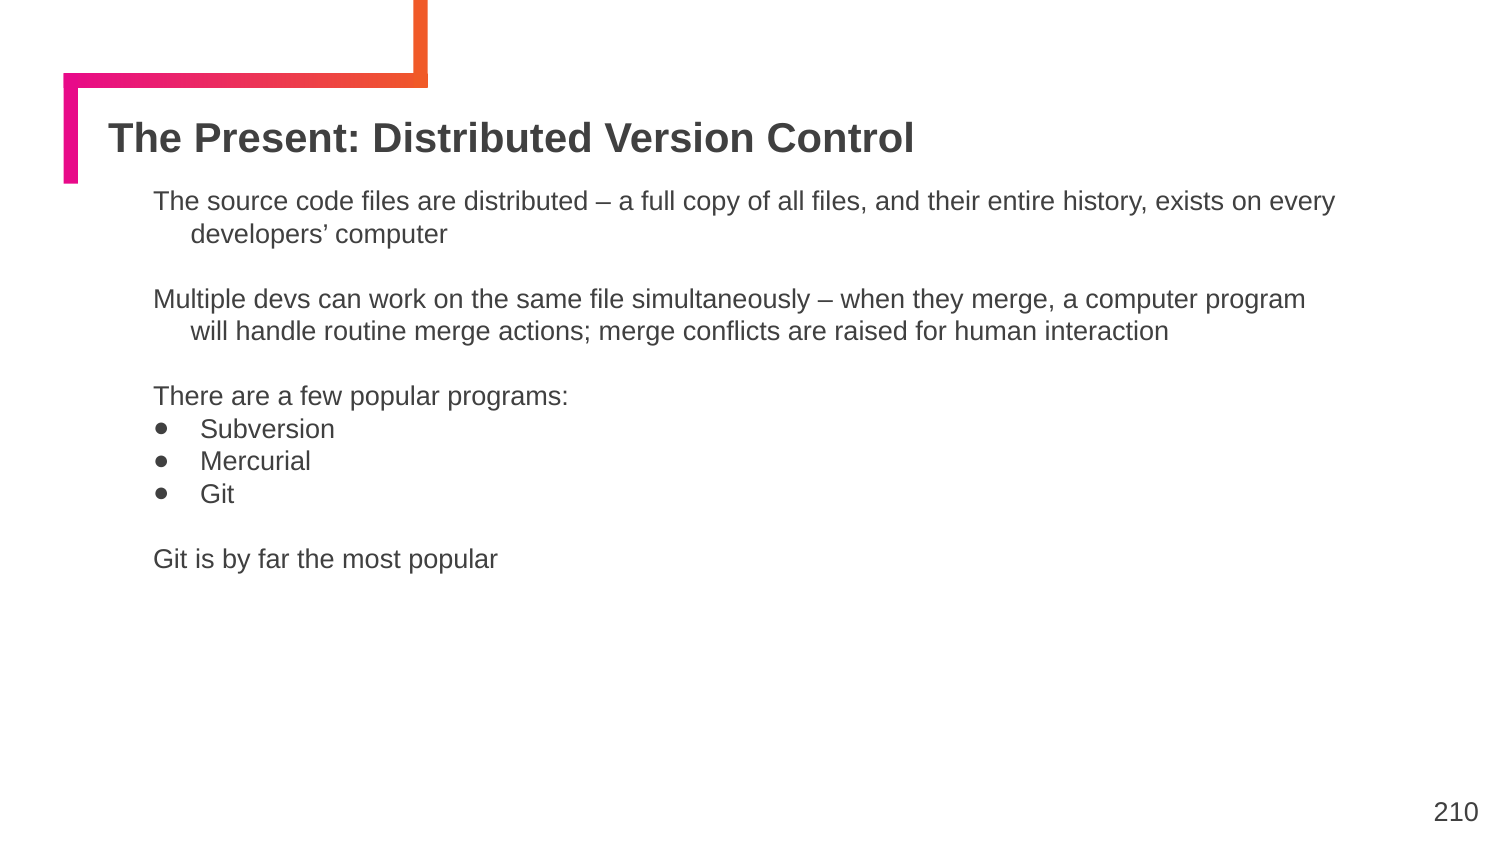

# The Present: Distributed Version Control
The source code files are distributed – a full copy of all files, and their entire history, exists on every developers’ computer

Multiple devs can work on the same file simultaneously – when they merge, a computer program will handle routine merge actions; merge conflicts are raised for human interaction

There are a few popular programs:
Subversion
Mercurial
Git

Git is by far the most popular
210